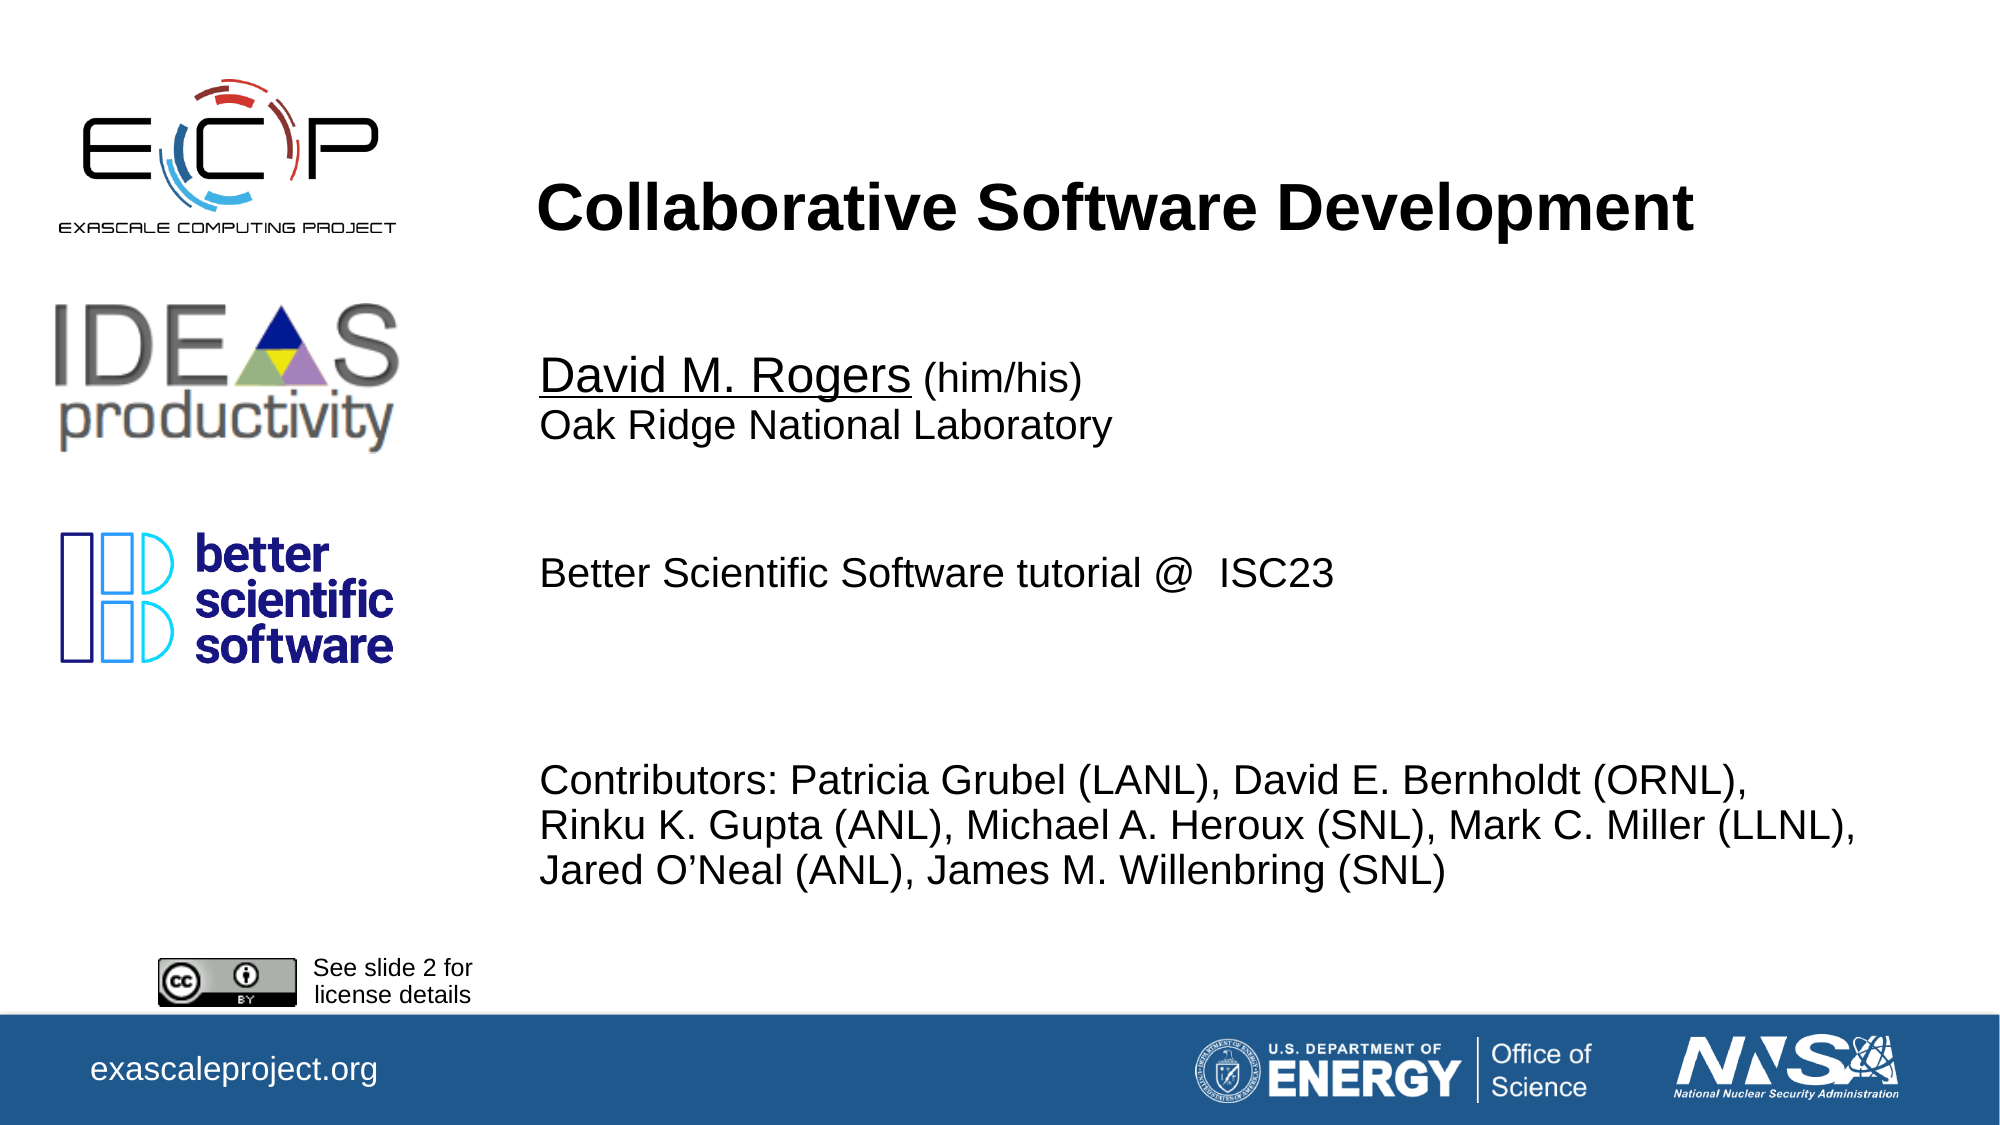

# Collaborative Software Development
David M. Rogers (him/his)
Oak Ridge National Laboratory

Better Scientific Software tutorial @  ISC23

Contributors: Patricia Grubel (LANL), David E. Bernholdt (ORNL), Rinku K. Gupta (ANL), Michael A. Heroux (SNL), Mark C. Miller (LLNL), Jared O’Neal (ANL), James M. Willenbring (SNL)